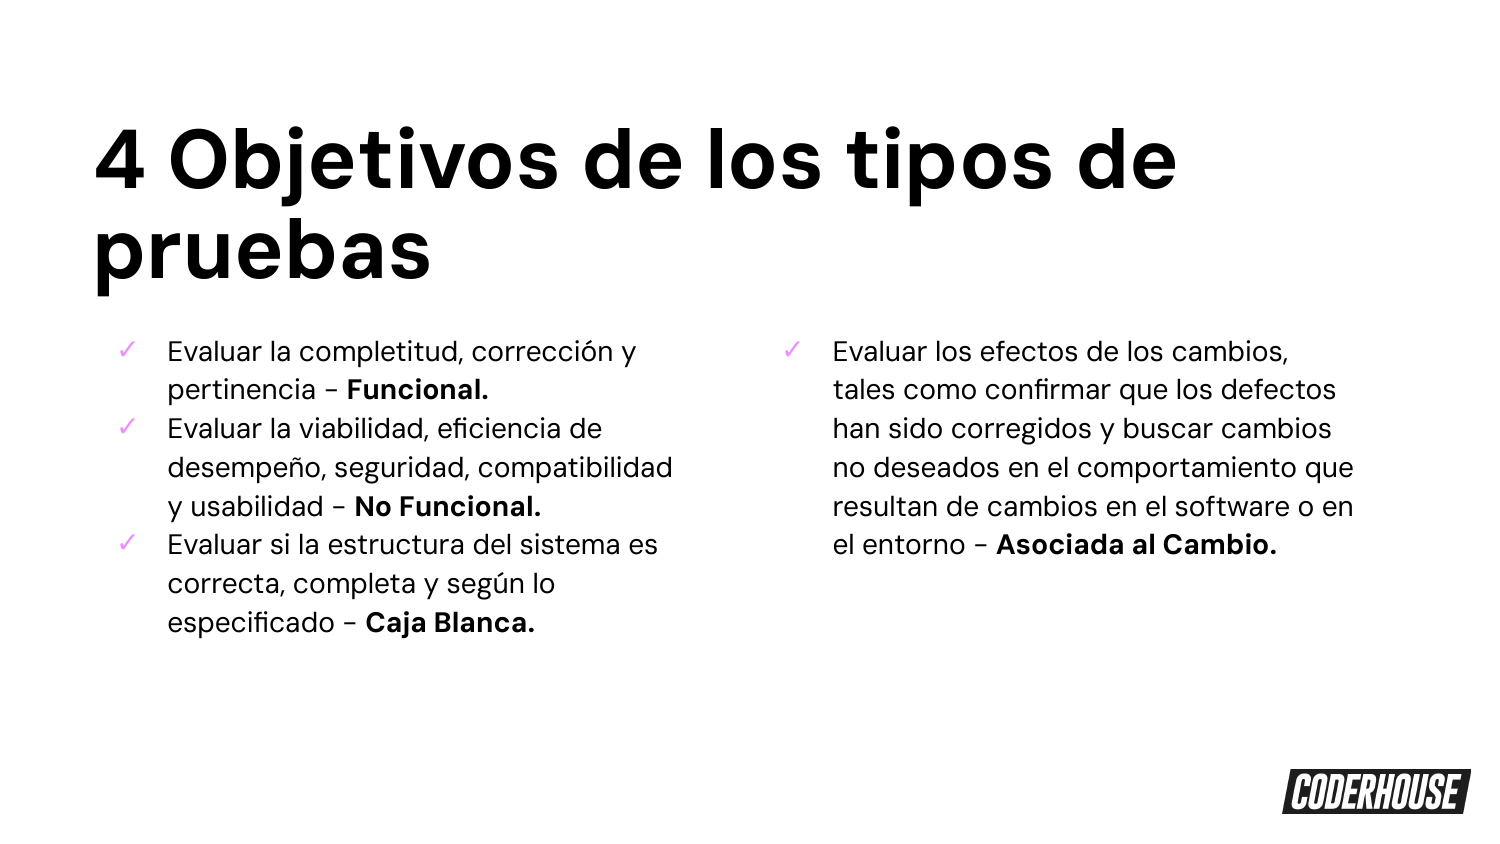

4 Objetivos de los tipos de pruebas
Evaluar la completitud, corrección y pertinencia - Funcional.
Evaluar la viabilidad, eficiencia de desempeño, seguridad, compatibilidad y usabilidad - No Funcional.
Evaluar si la estructura del sistema es correcta, completa y según lo especificado - Caja Blanca.
Evaluar los efectos de los cambios, tales como confirmar que los defectos han sido corregidos y buscar cambios no deseados en el comportamiento que resultan de cambios en el software o en el entorno - Asociada al Cambio.